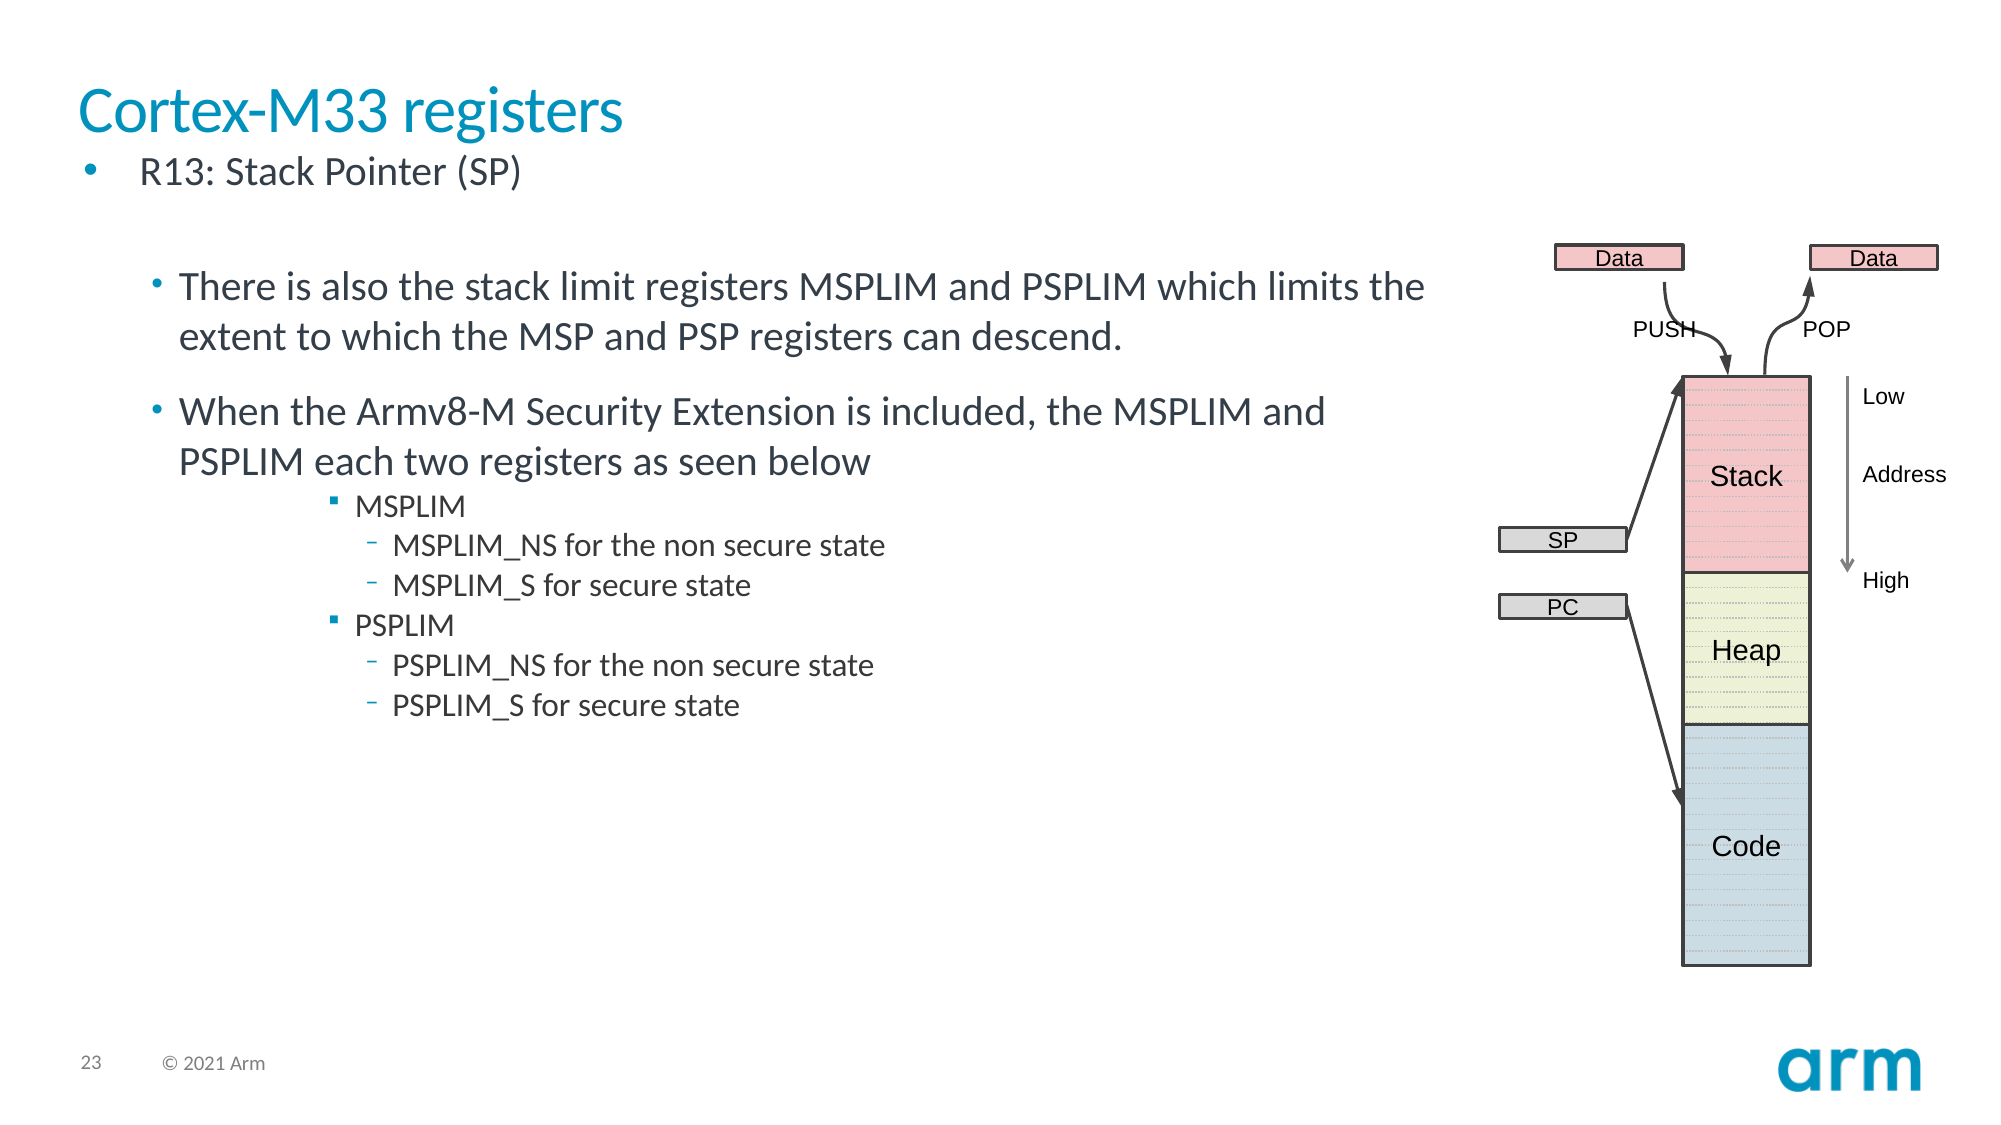

# Cortex-M33 registers
R13: Stack Pointer (SP)

There is also the stack limit registers MSPLIM and PSPLIM which limits the extent to which the MSP and PSP registers can descend.
When the Armv8-M Security Extension is included, the MSPLIM and PSPLIM each two registers as seen below
MSPLIM
MSPLIM_NS for the non secure state
MSPLIM_S for secure state
PSPLIM
PSPLIM_NS for the non secure state
PSPLIM_S for secure state

Data
Data
PUSH
POP

Low
Stack
Address
SP
High
Heap

PC

Code